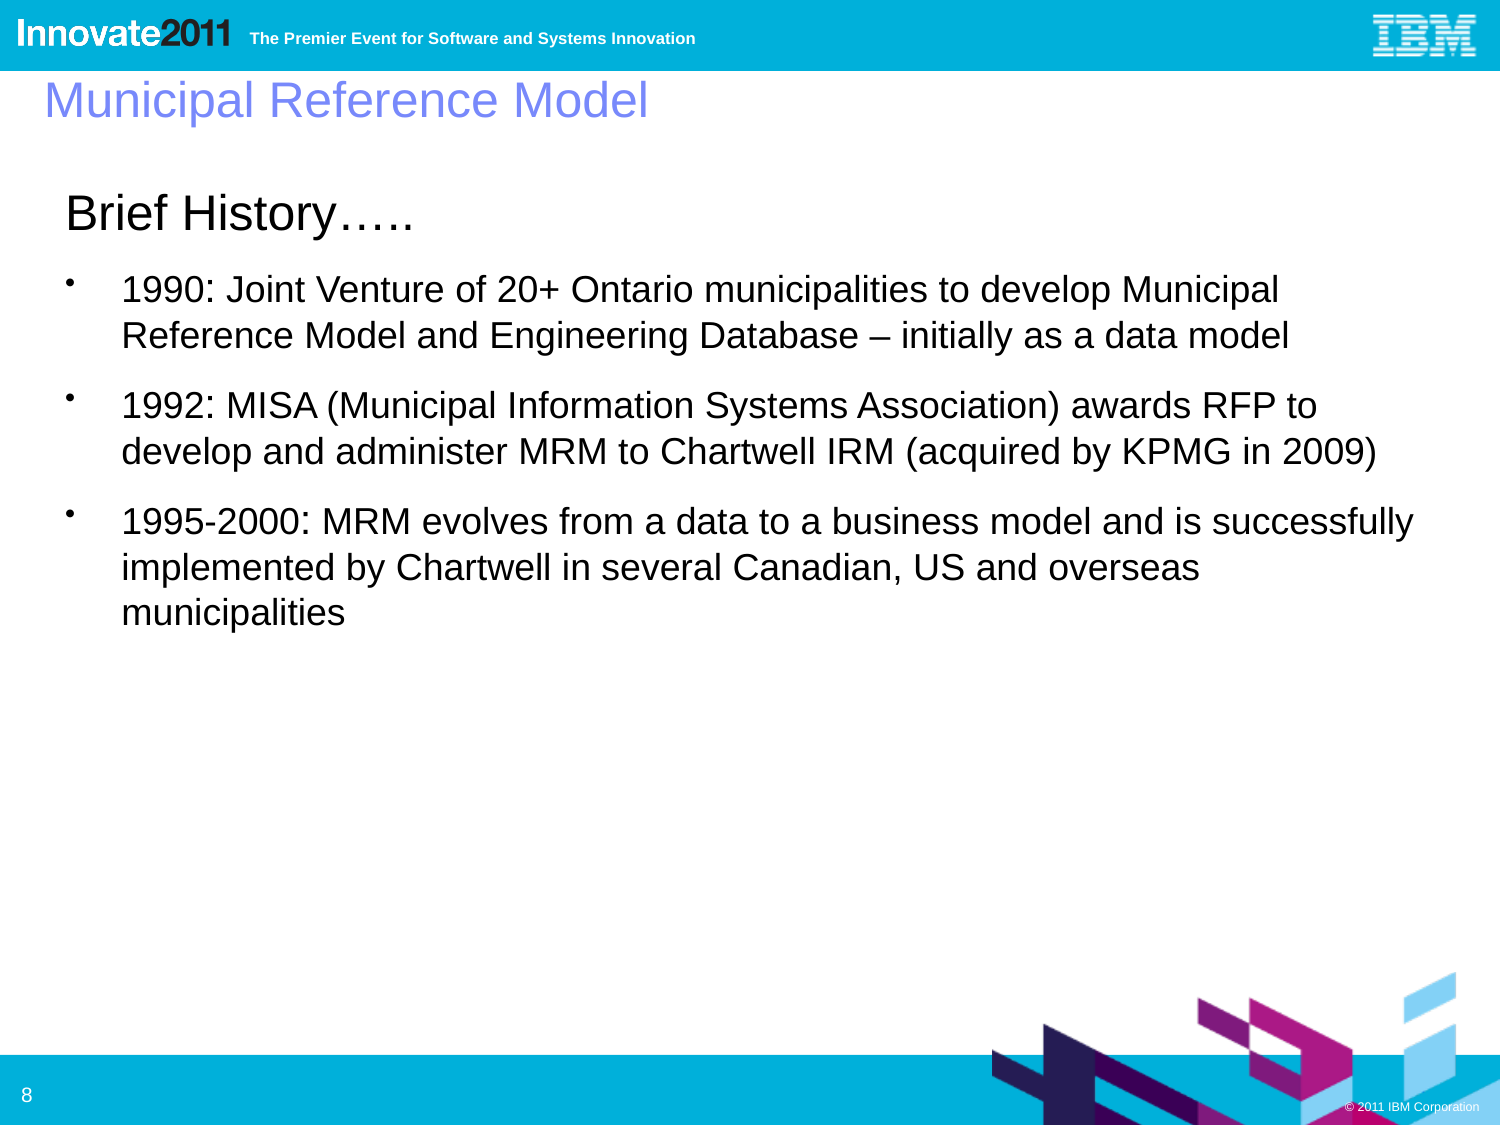

Municipal Reference Model
Brief History…..
1990: Joint Venture of 20+ Ontario municipalities to develop Municipal Reference Model and Engineering Database – initially as a data model
1992: MISA (Municipal Information Systems Association) awards RFP to develop and administer MRM to Chartwell IRM (acquired by KPMG in 2009)
1995-2000: MRM evolves from a data to a business model and is successfully implemented by Chartwell in several Canadian, US and overseas municipalities